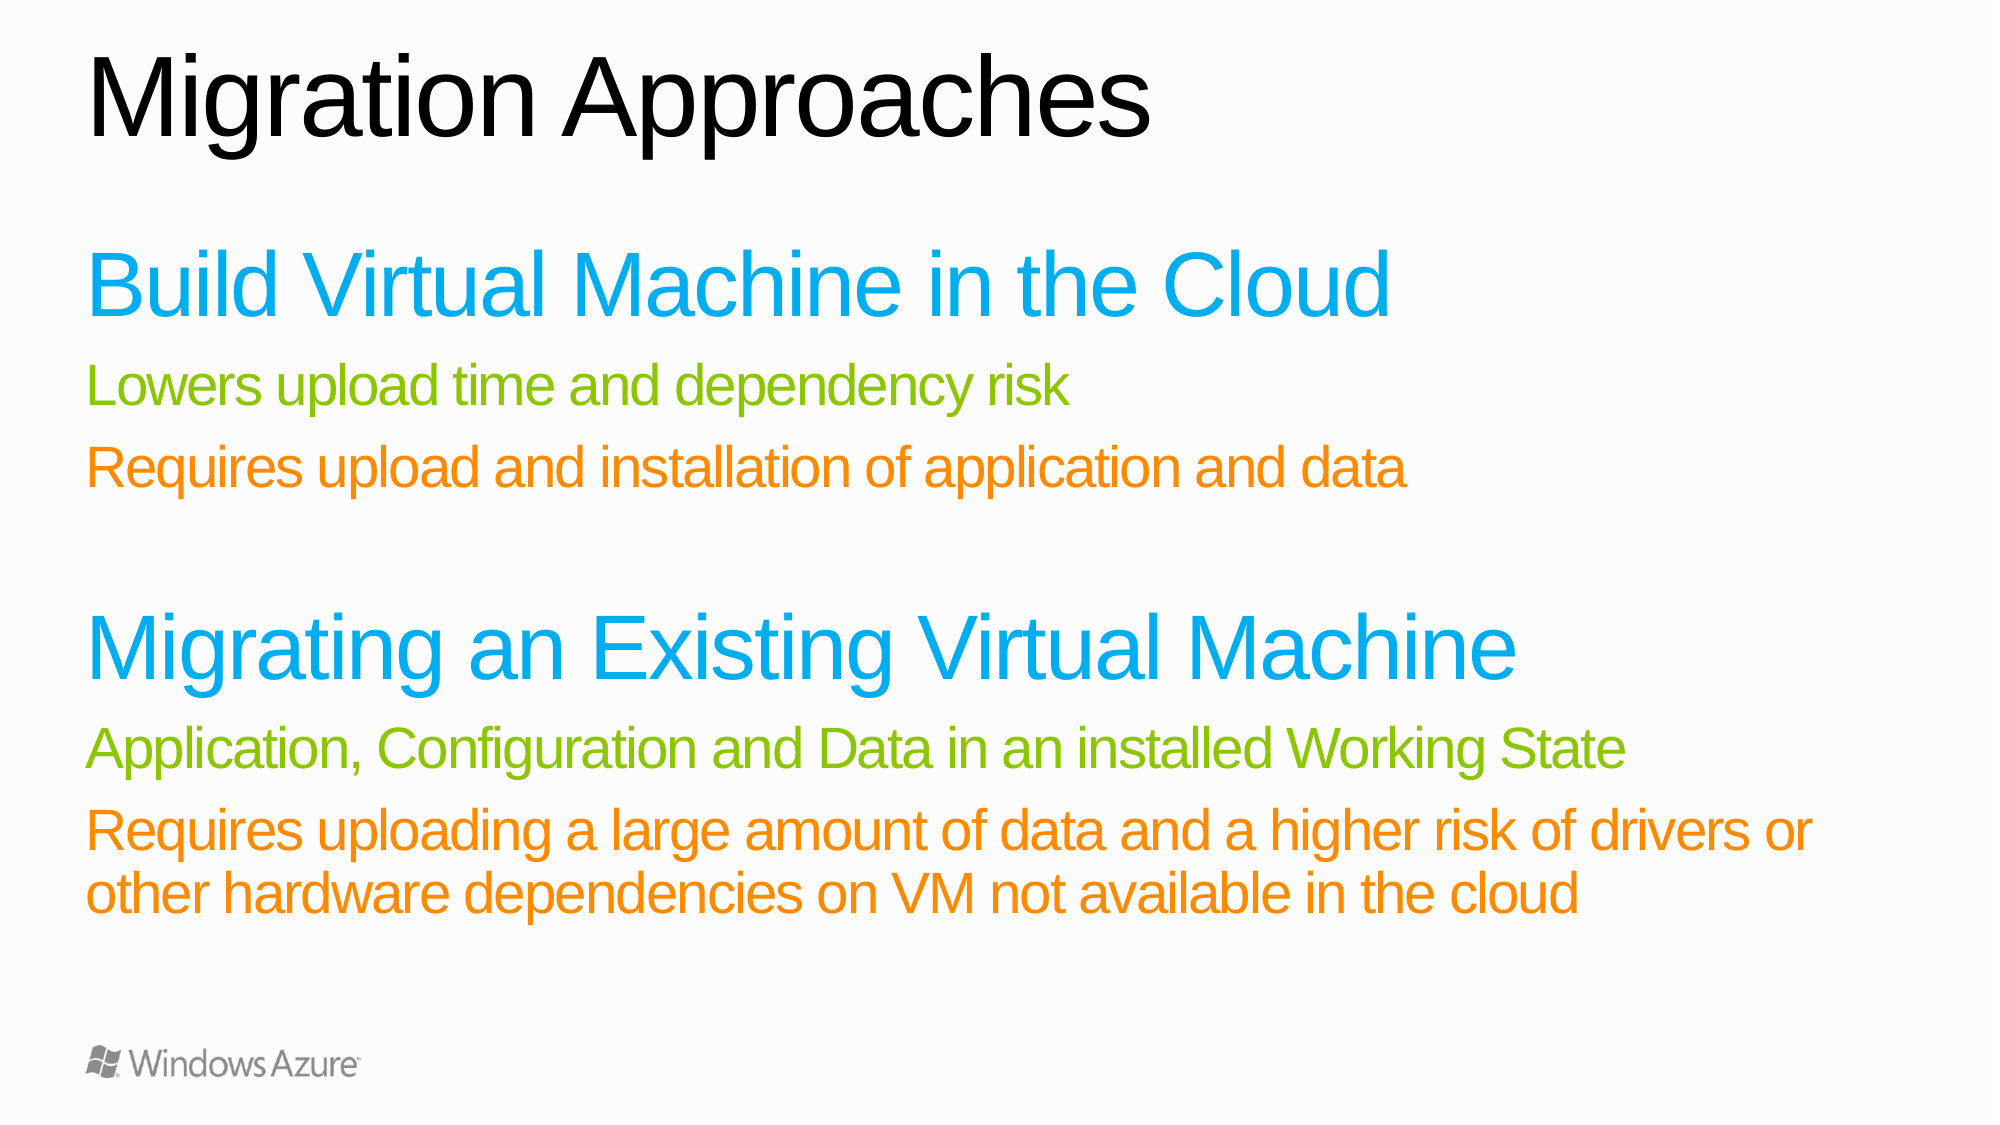

# Migration Approaches
Build Virtual Machine in the Cloud
Lowers upload time and dependency risk
Requires upload and installation of application and data

Migrating an Existing Virtual Machine
Application, Configuration and Data in an installed Working State
Requires uploading a large amount of data and a higher risk of drivers or other hardware dependencies on VM not available in the cloud